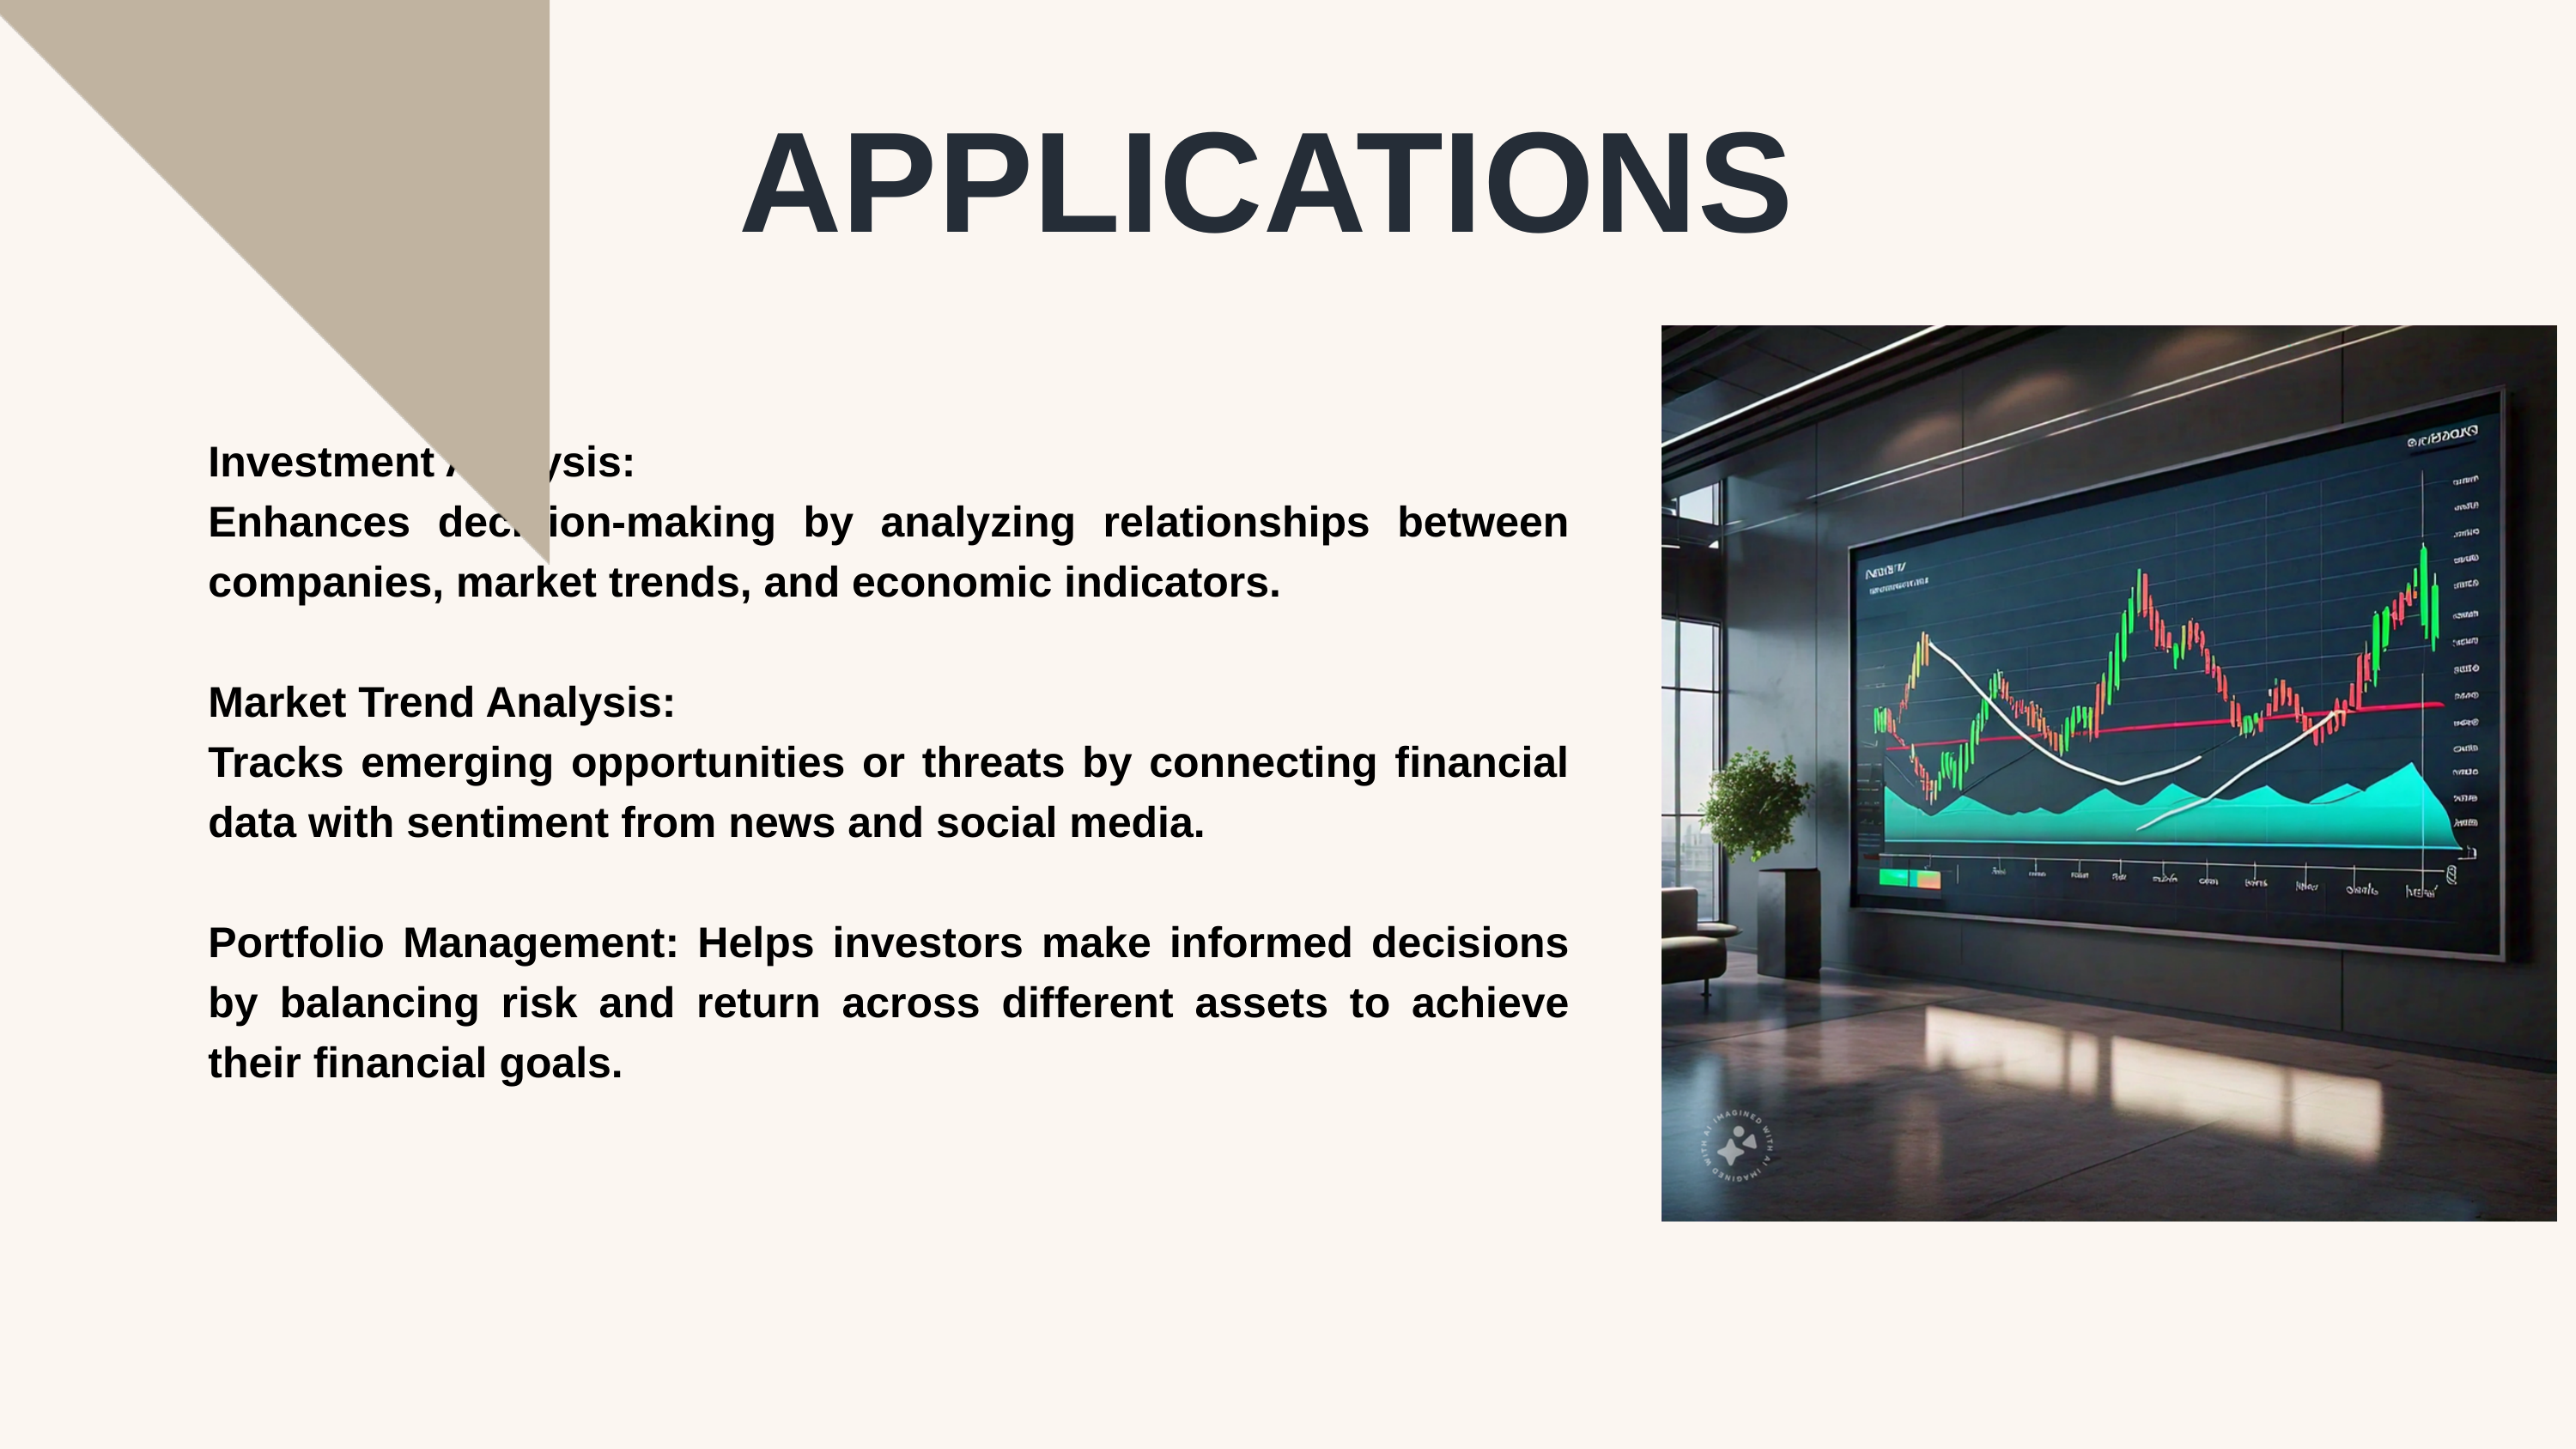

APPLICATIONS

Investment Analysis:
Enhances decision-making by analyzing relationships between companies, market trends, and economic indicators.

Market Trend Analysis:
Tracks emerging opportunities or threats by connecting financial data with sentiment from news and social media.

Portfolio Management: Helps investors make informed decisions by balancing risk and return across different assets to achieve their financial goals.